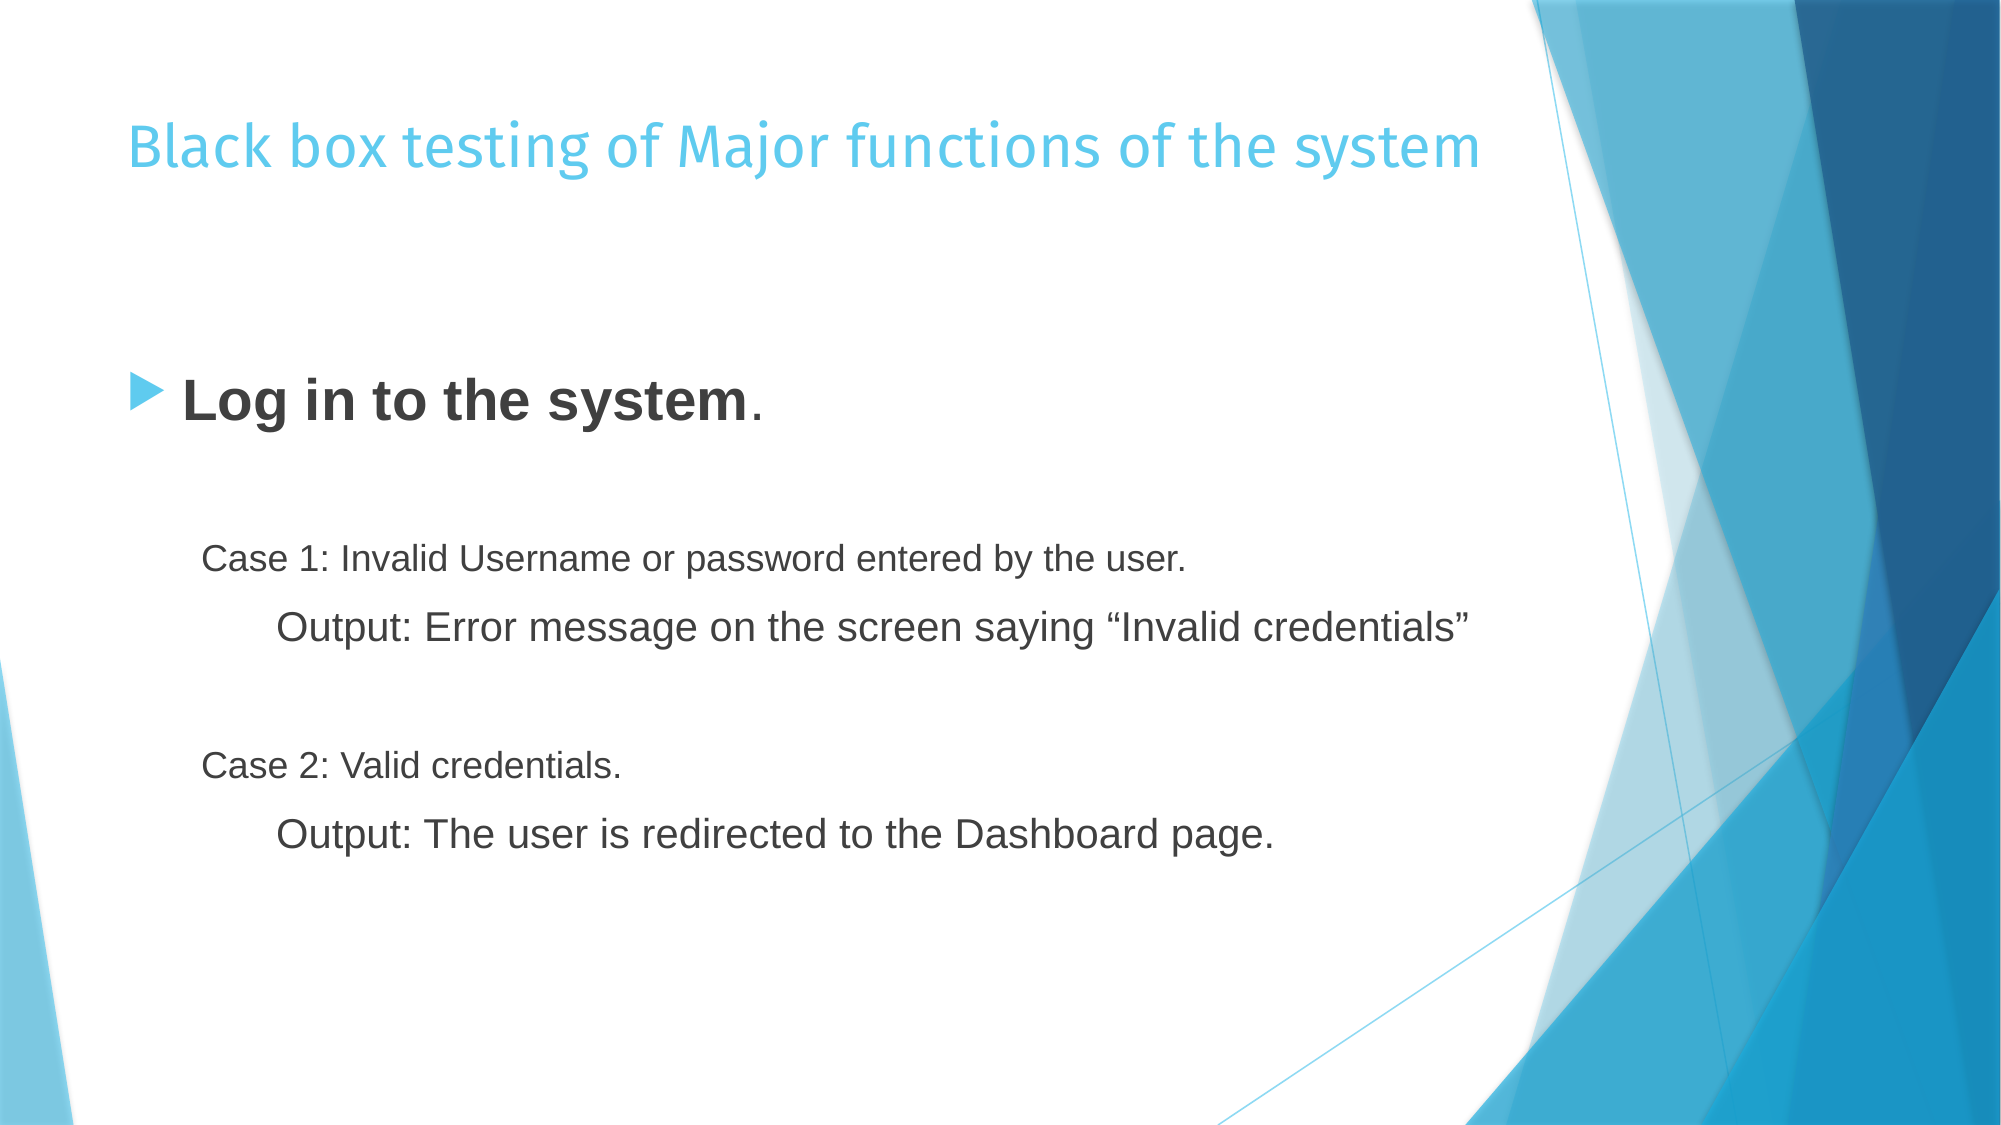

# Black box testing of Major functions of the system
Log in to the system.

Case 1: Invalid Username or password entered by the user.
	Output: Error message on the screen saying “Invalid credentials”

Case 2: Valid credentials.
	Output: The user is redirected to the Dashboard page.